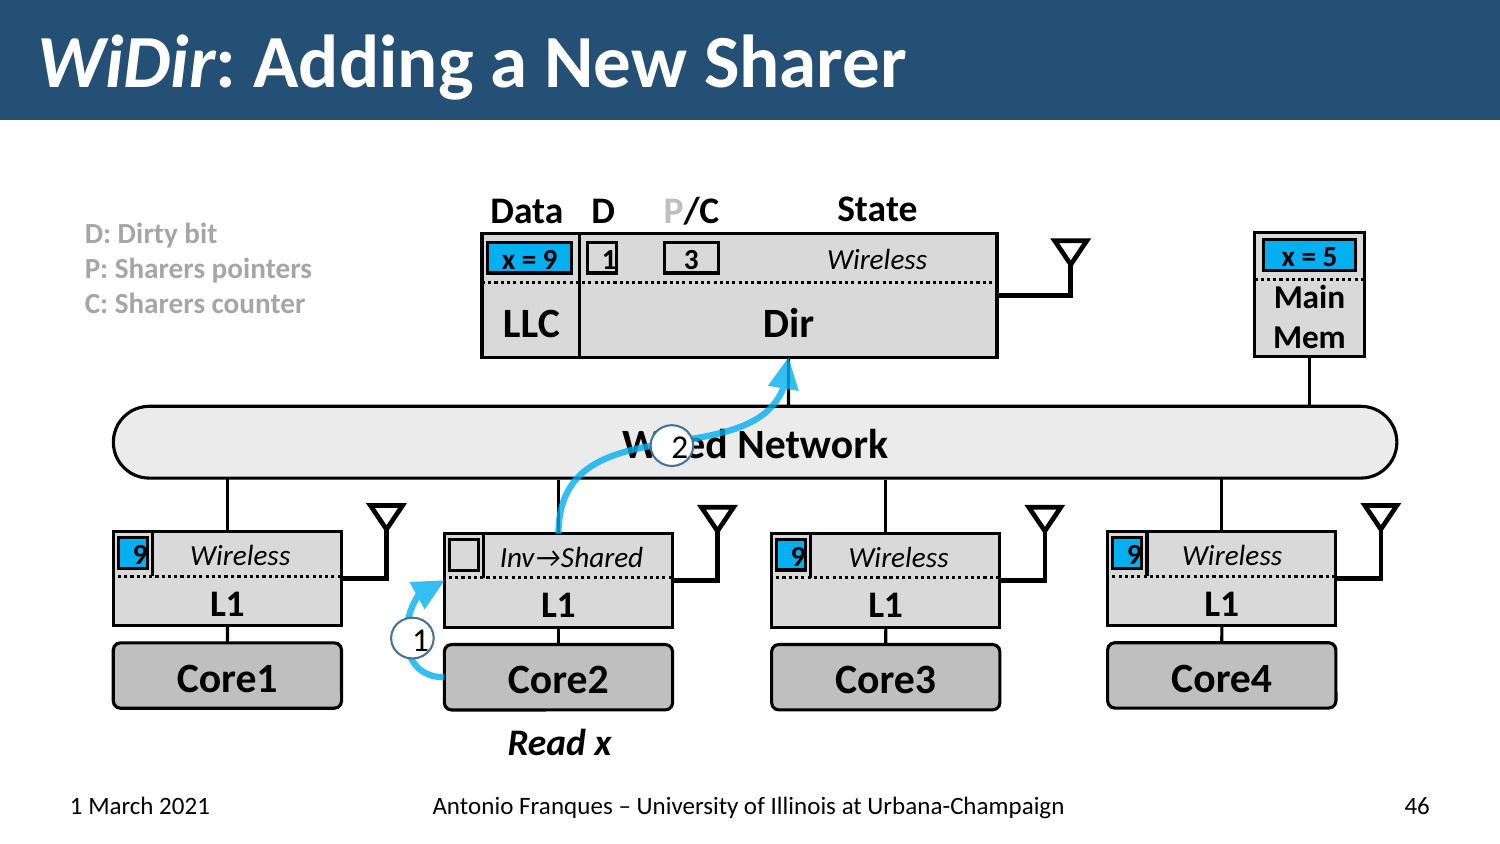

# WiDir: Adding a New Sharer
State
P/C
Data
D
D: Dirty bit
P: Sharers pointers
C: Sharers counter
Wireless

Main Mem

LLC

Dir
x = 5

x = 9
3
1
Wired Network
2

 Wireless

L1
    Wireless

L1
    Wireless

L1
    Inv→Shared

L1
9
9
9

1
Core4
Core1
Core3
Core2
Read x
1 March 2021
Antonio Franques – University of Illinois at Urbana-Champaign
46